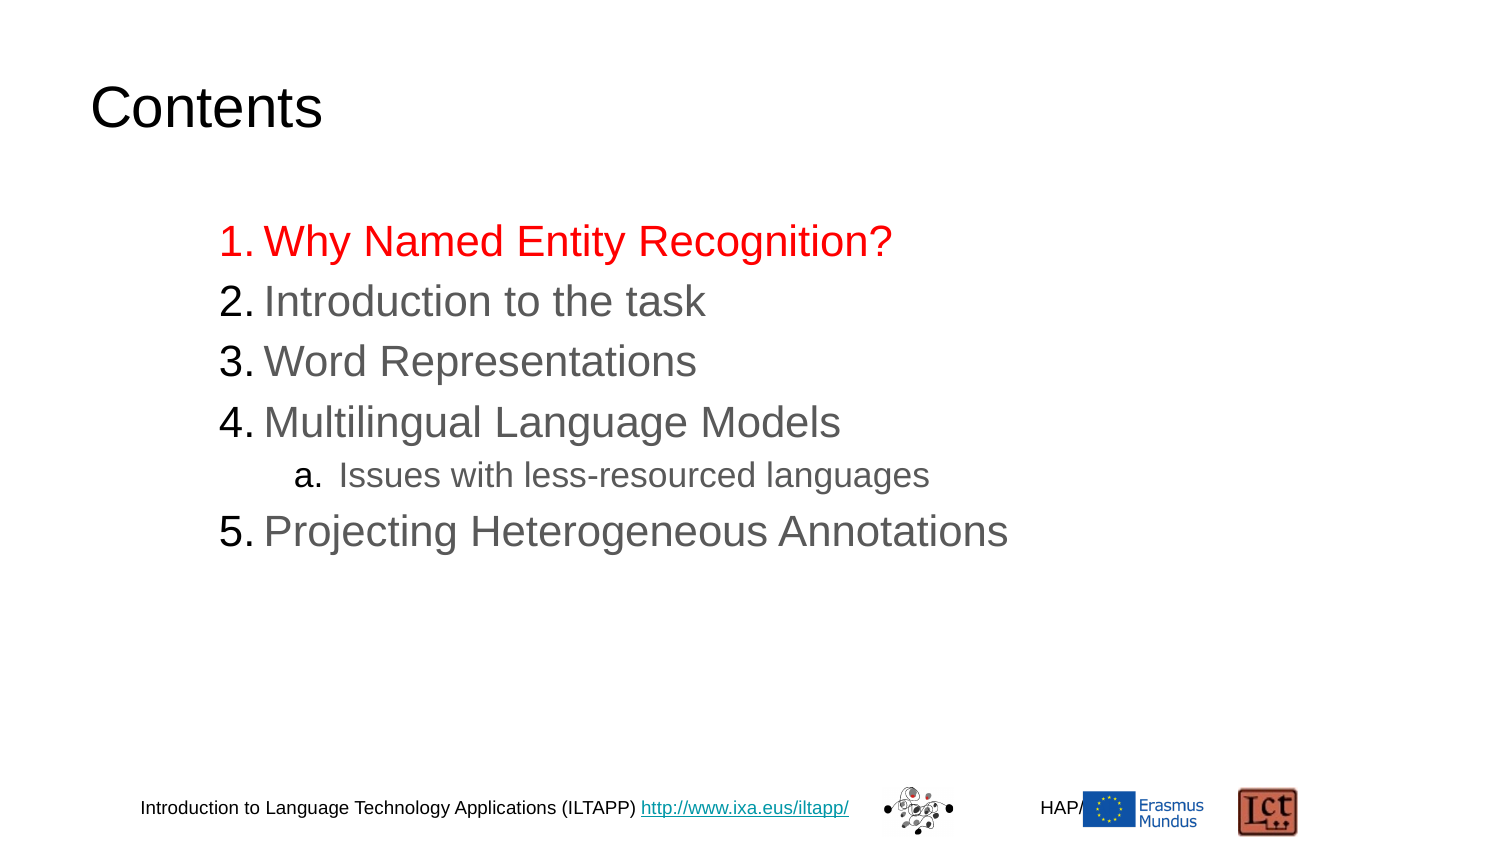

# Contents
Why Named Entity Recognition?
Introduction to the task
Word Representations
Multilingual Language Models
Issues with less-resourced languages
Projecting Heterogeneous Annotations